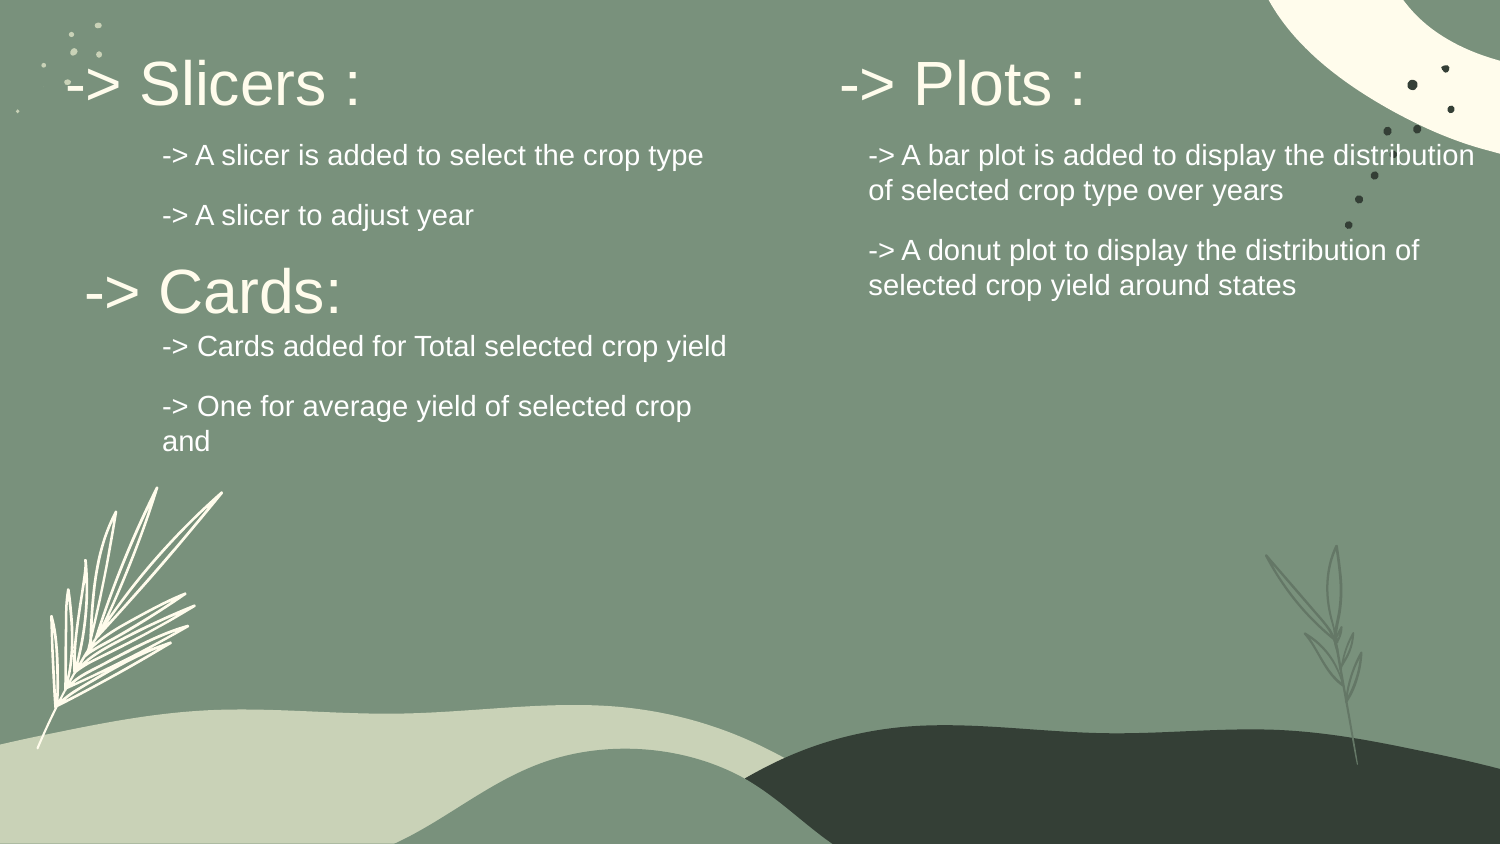

# -> Slicers :
-> Plots :
-> A slicer is added to select the crop type
-> A slicer to adjust year

-> A bar plot is added to display the distribution of selected crop type over years
-> A donut plot to display the distribution of selected crop yield around states

-> Cards:
-> Cards added for Total selected crop yield
-> One for average yield of selected crop and